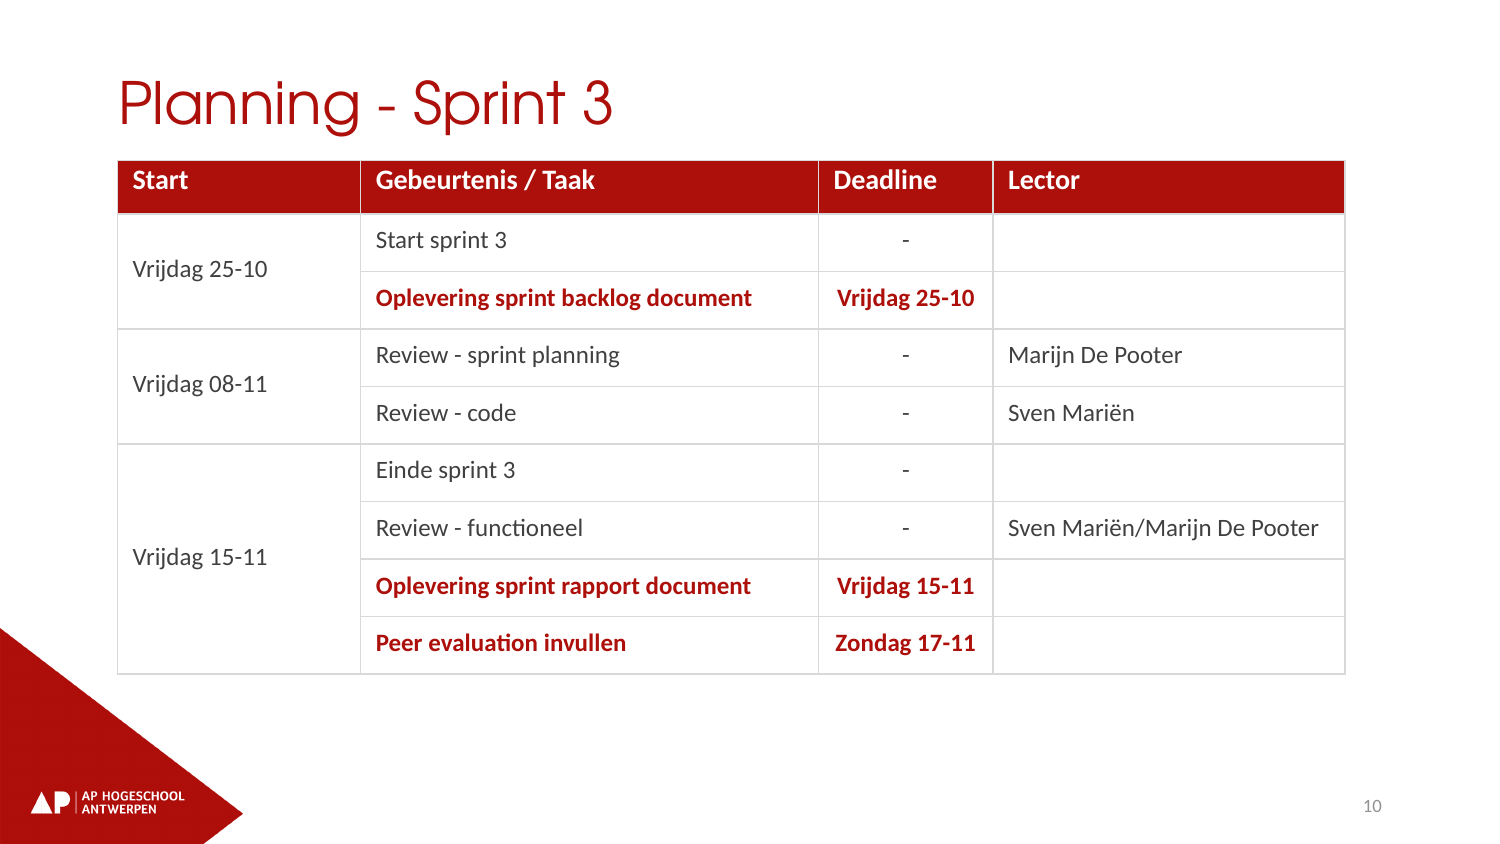

# Planning - Sprint 3
| Start | Gebeurtenis / Taak | Deadline | Lector |
| --- | --- | --- | --- |
| Vrijdag 25-10 | Start sprint 3 | - |  |
|  | Oplevering sprint backlog document | Vrijdag 25-10 |  |
| Vrijdag 08-11 | Review - sprint planning | - | Marijn De Pooter |
|  | Review - code | - | Sven Mariën |
| Vrijdag 15-11 | Einde sprint 3 | - |  |
|  | Review - functioneel | - | Sven Mariën/Marijn De Pooter |
|  | Oplevering sprint rapport document | Vrijdag 15-11 |  |
|  | Peer evaluation invullen | Zondag 17-11 |  |

10